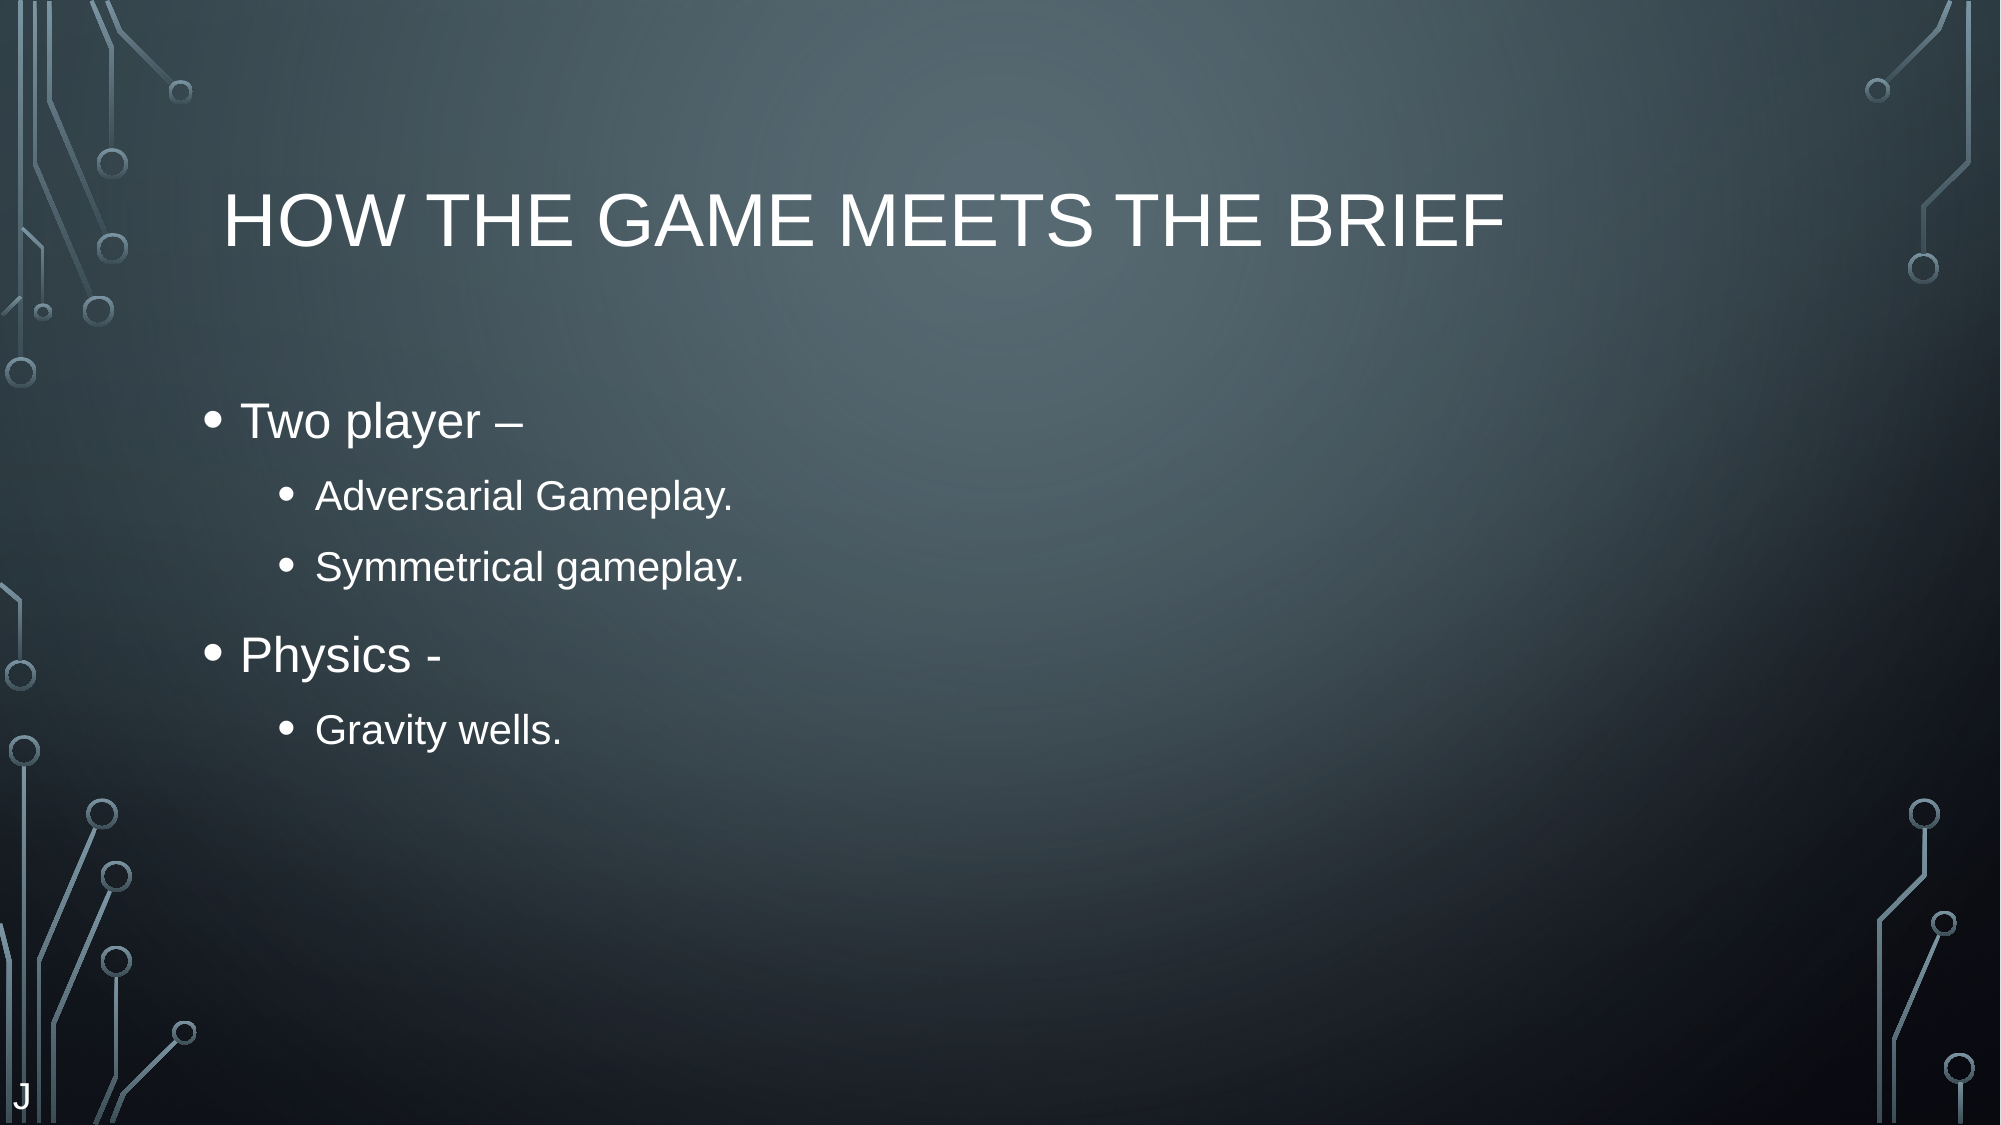

# how the game meets the brief
Two player –
Adversarial Gameplay.
Symmetrical gameplay.
Physics -
Gravity wells.
J